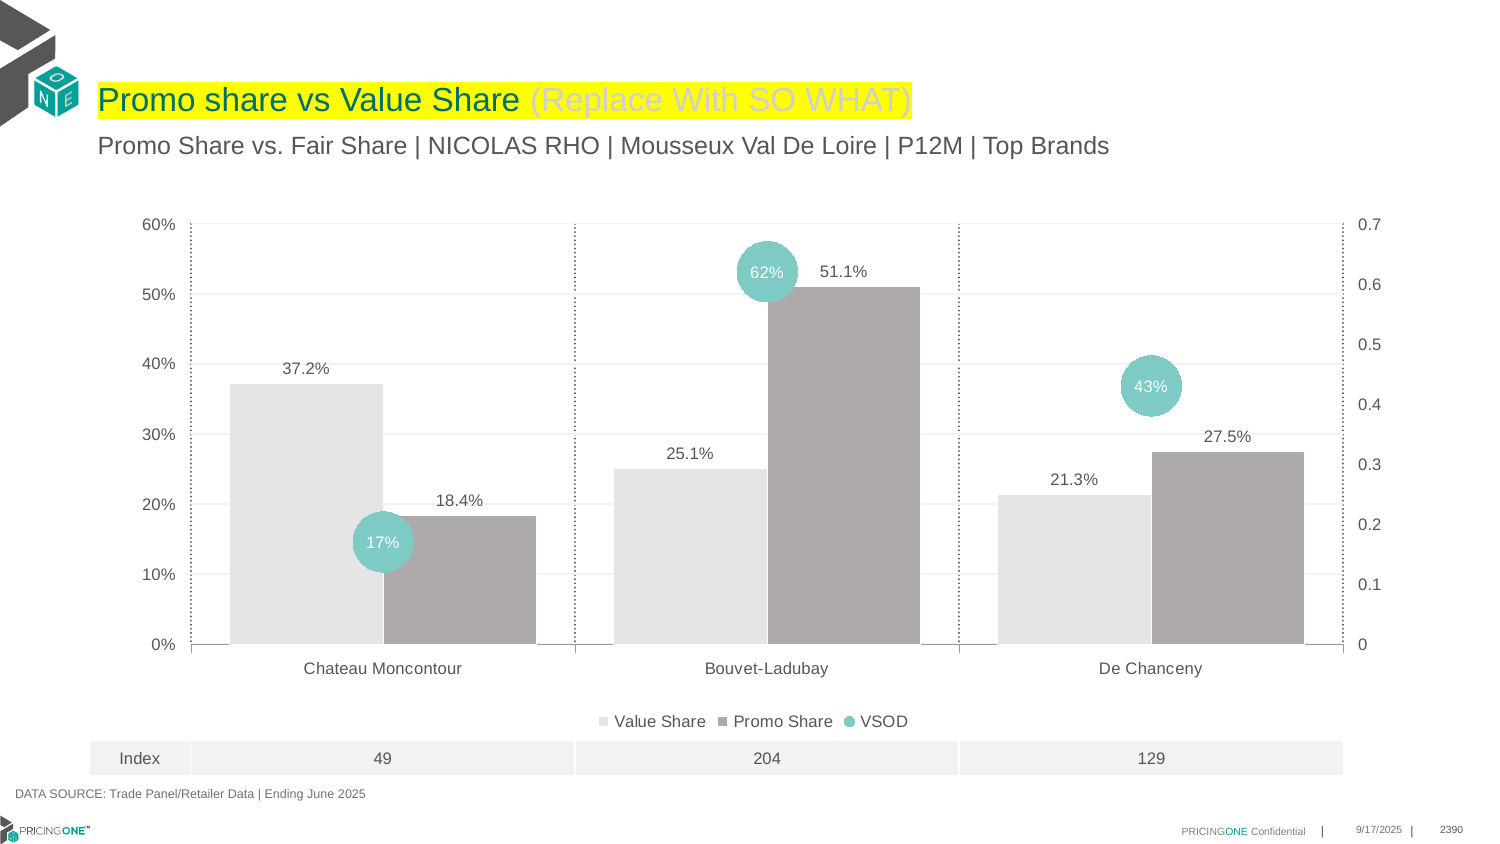

# Promo share vs Value Share (Replace With SO WHAT)
Promo Share vs. Fair Share | NICOLAS RHO | Mousseux Val De Loire | P12M | Top Brands

### Chart

| Category | Value Share | Promo Share | VSOD |
|---|---|---|---|
| Chateau Moncontour | 0.3723914858096828 | 0.18417545135102387 | 0.17 |
| Bouvet-Ladubay | 0.2511129660545353 | 0.5110868774990912 | 0.62 |
| De Chanceny | 0.21330690038953812 | 0.2751726644856416 | 0.43 |
| Index | 49 | 204 | 129 |
| --- | --- | --- | --- |
DATA SOURCE: Trade Panel/Retailer Data | Ending June 2025

9/17/2025
2390